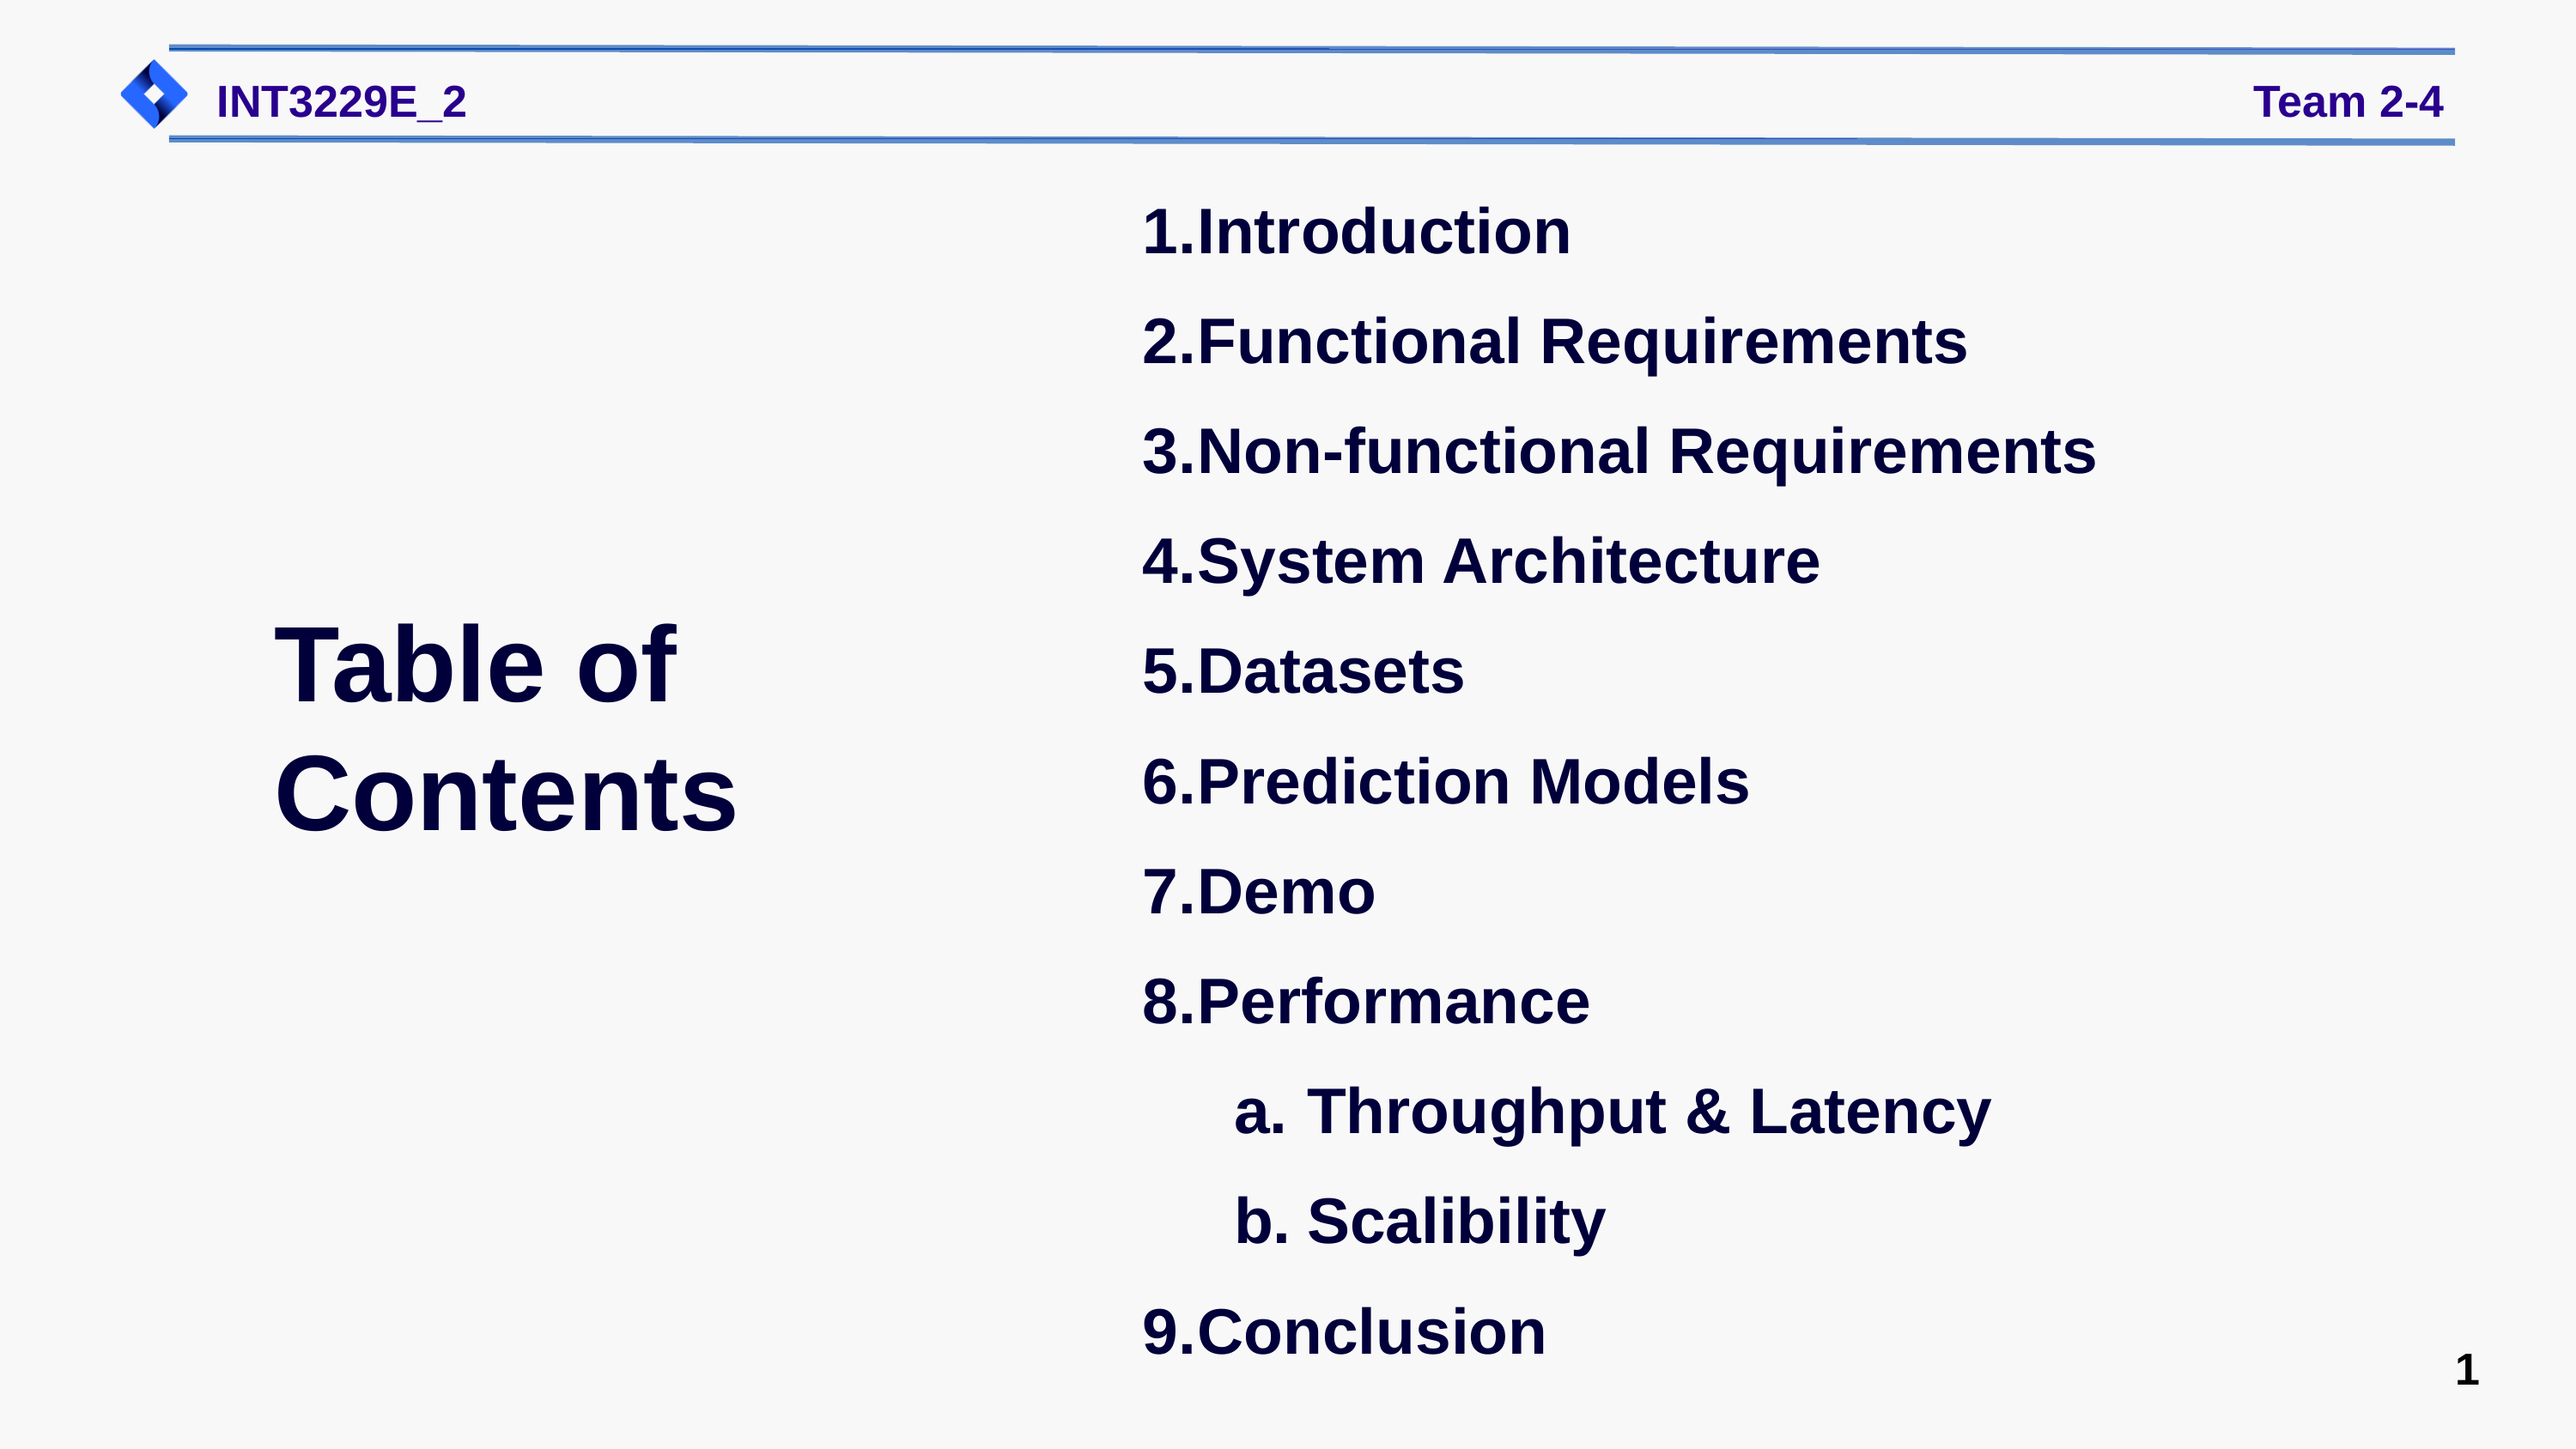

Team 2-4
INT3229E_2

Introduction
Functional Requirements
Non-functional Requirements
System Architecture
Datasets
Prediction Models
Demo
Performance
Throughput & Latency
Scalibility
Conclusion

Table of Contents
1